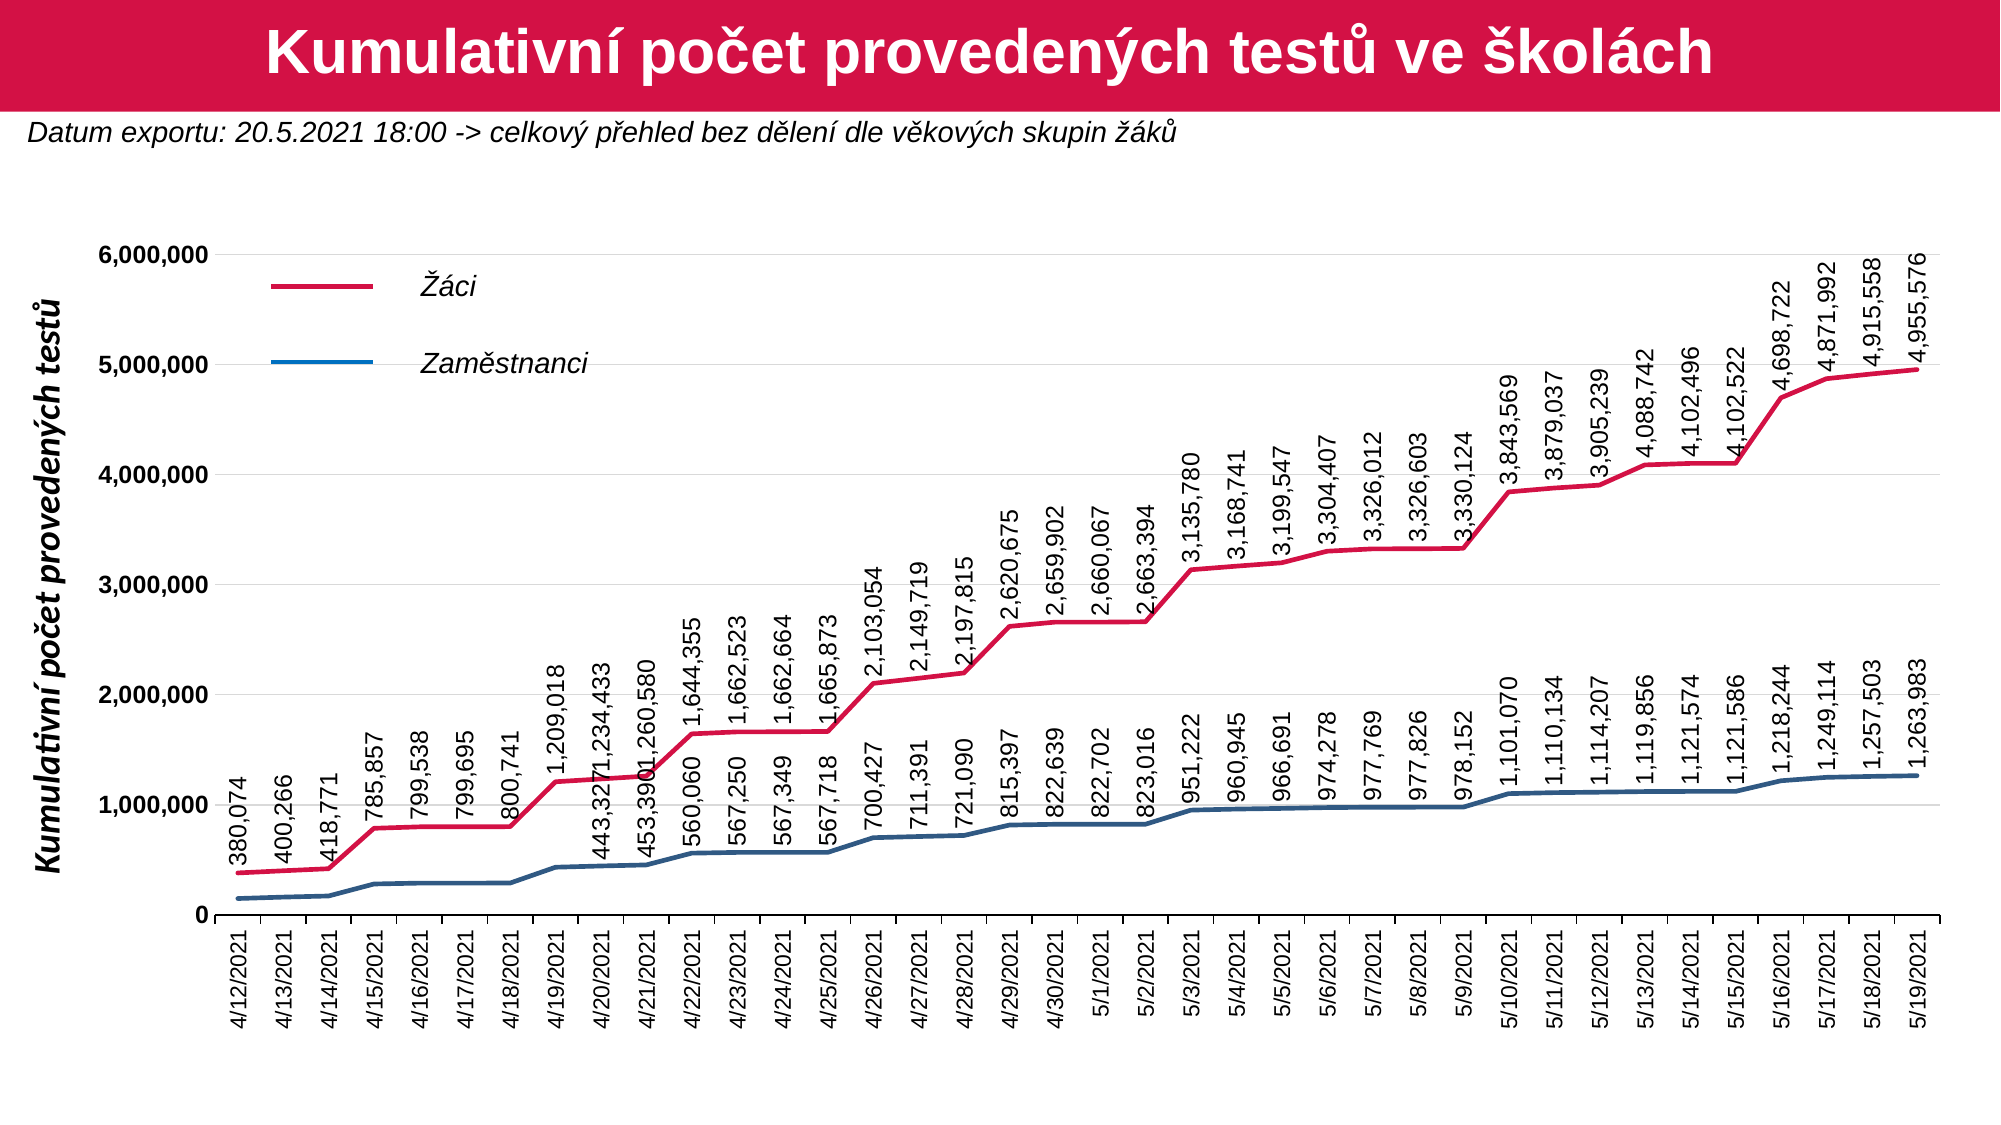

# Kumulativní počet provedených testů ve školách
Datum exportu: 20.5.2021 18:00 -> celkový přehled bez dělení dle věkových skupin žáků

### Chart

| Category |  |  |
|---|---|---|
| 44298 | 380074.0 | 147838.0 |
| 44299 | 400266.0 | 160889.0 |
| 44300 | 418771.0 | 171139.0 |
| 44301 | 785857.0 | 280026.0 |
| 44302 | 799538.0 | 287848.0 |
| 44303 | 799695.0 | 287925.0 |
| 44304 | 800741.0 | 288226.0 |
| 44305 | 1209018.0 | 432044.0 |
| 44306 | 1234433.0 | 443327.0 |
| 44307 | 1260580.0 | 453390.0 |
| 44308 | 1644355.0 | 560060.0 |
| 44309 | 1662523.0 | 567250.0 |
| 44310 | 1662664.0 | 567349.0 |
| 44311 | 1665873.0 | 567718.0 |
| 44312 | 2103054.0 | 700427.0 |
| 44313 | 2149719.0 | 711391.0 |
| 44314 | 2197815.0 | 721090.0 |
| 44315 | 2620675.0 | 815397.0 |
| 44316 | 2659902.0 | 822639.0 |
| 44317 | 2660067.0 | 822702.0 |
| 44318 | 2663394.0 | 823016.0 |
| 44319 | 3135780.0 | 951222.0 |
| 44320 | 3168741.0 | 960945.0 |
| 44321 | 3199547.0 | 966691.0 |
| 44322 | 3304407.0 | 974278.0 |
| 44323 | 3326012.0 | 977769.0 |
| 44324 | 3326603.0 | 977826.0 |
| 44325 | 3330124.0 | 978152.0 |
| 44326 | 3843569.0 | 1101070.0 |
| 44327 | 3879037.0 | 1110134.0 |
| 44328 | 3905239.0 | 1114207.0 |
| 44329 | 4088742.0 | 1119856.0 |
| 44330 | 4102496.0 | 1121574.0 |
| 44331 | 4102522.0 | 1121586.0 |
| 44332 | 4698722.0 | 1218244.0 |
| 44333 | 4871992.0 | 1249114.0 |
| 44334 | 4915558.0 | 1257503.0 |
| 44335 | 4955576.0 | 1263983.0 |
Žáci
Zaměstnanci
Kumulativní počet provedených testů